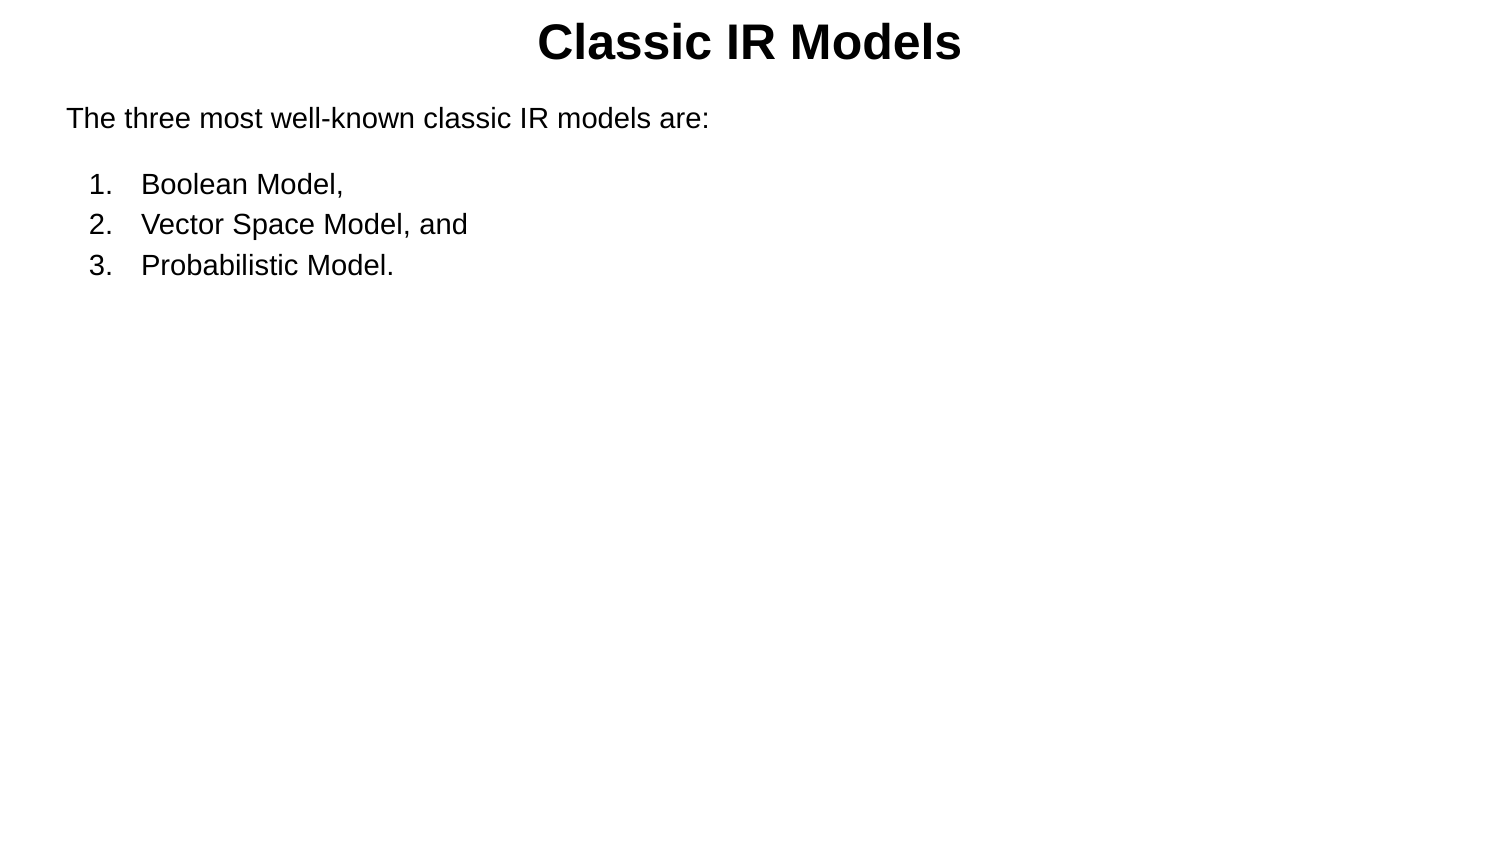

# Classic IR Models

The three most well-known classic IR models are:
Boolean Model,
Vector Space Model, and
Probabilistic Model.